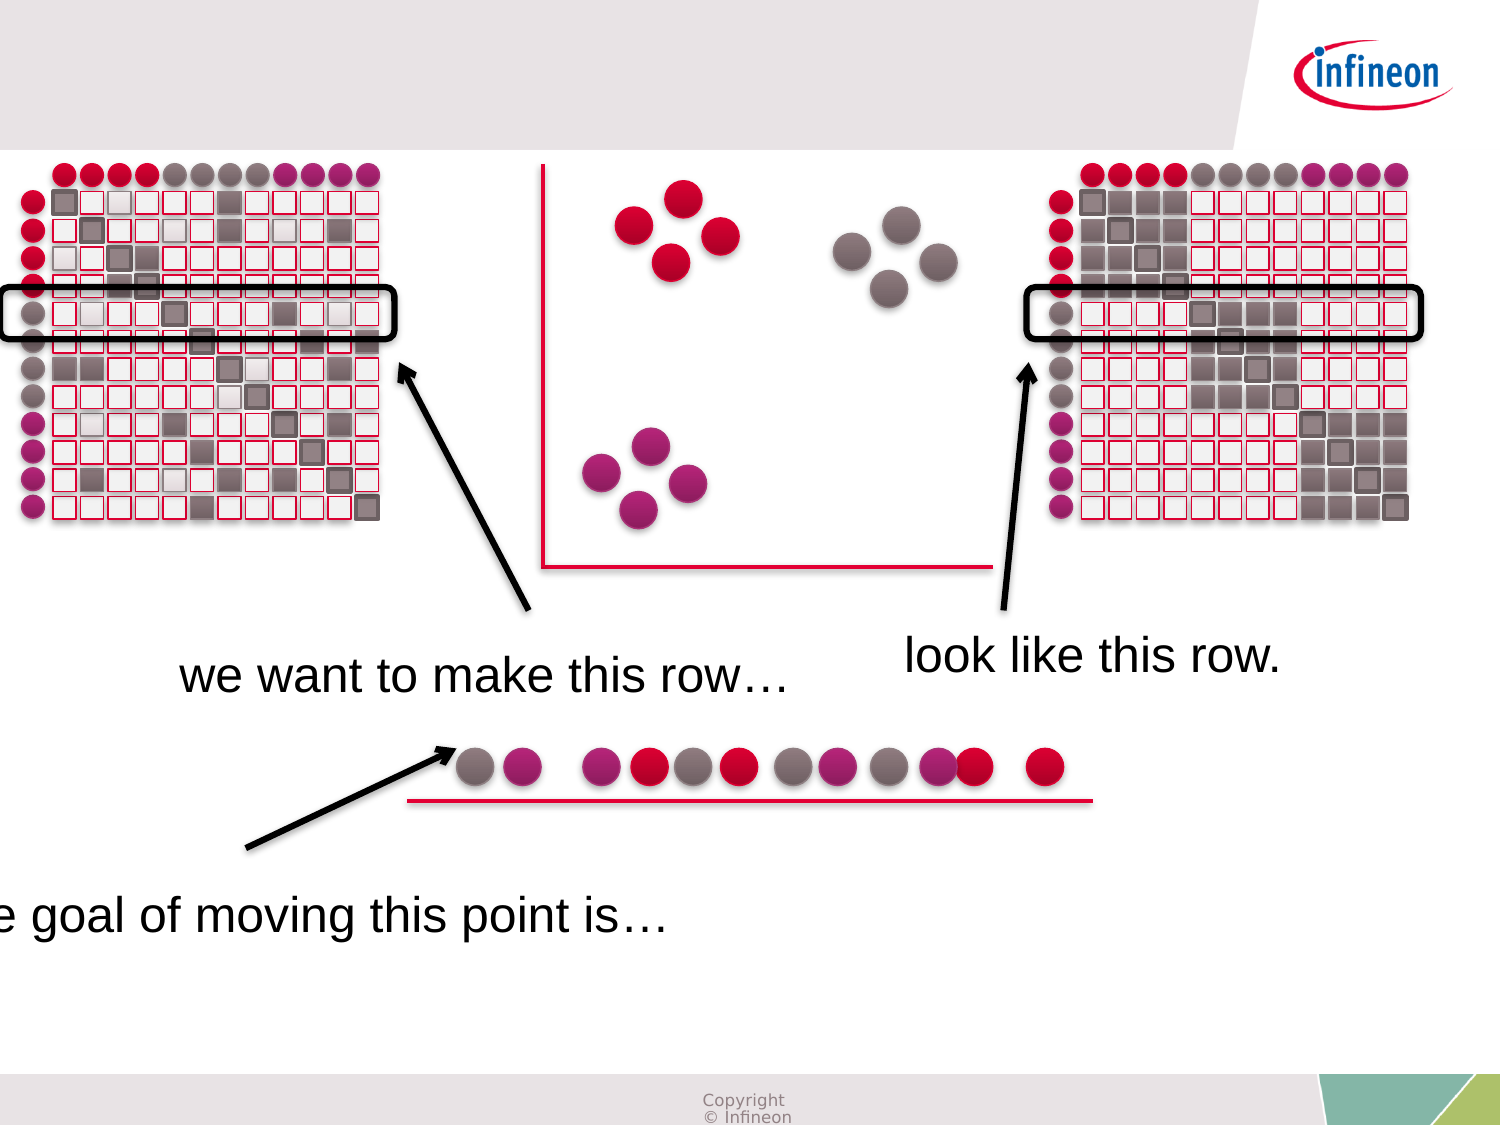

look like this row.
we want to make this row…

The goal of moving this point is…
Copyright © Infineon Technologies AG 2019. All rights reserved.